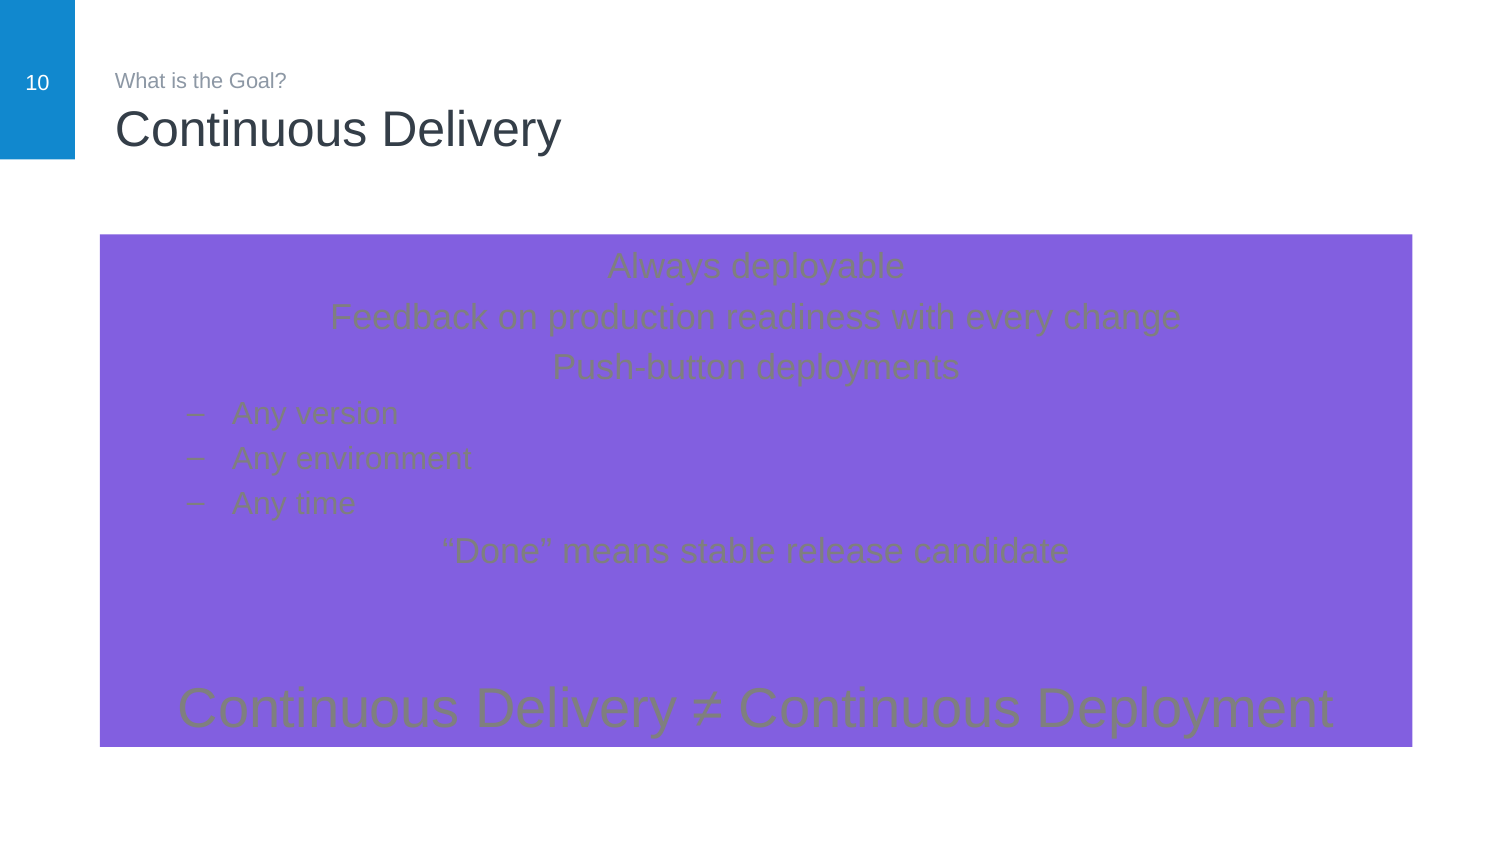

# Continuous Delivery
10
What is the Goal?
Always deployable
Feedback on production readiness with every change
Push-button deployments
Any version
Any environment
Any time
“Done” means stable release candidate

Continuous Delivery ≠ Continuous Deployment